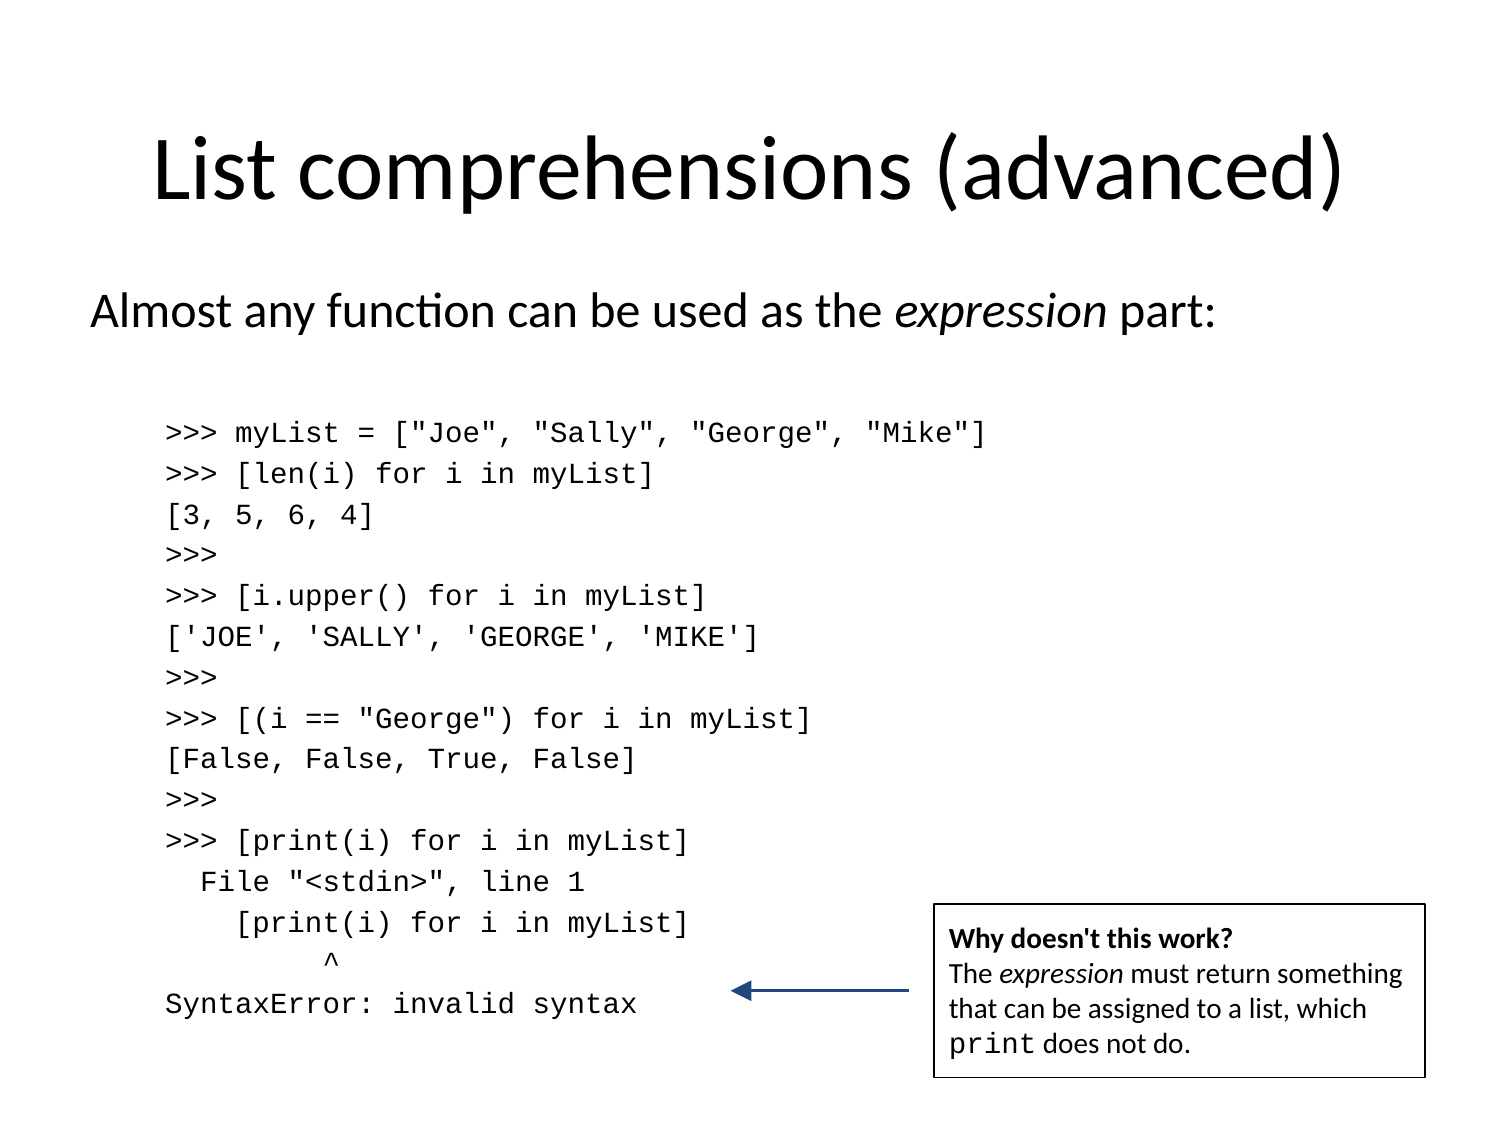

# List comprehensions (advanced)
Almost any function can be used as the expression part:

>>> myList = ["Joe", "Sally", "George", "Mike"]
>>> [len(i) for i in myList]
[3, 5, 6, 4]
>>>
>>> [i.upper() for i in myList]
['JOE', 'SALLY', 'GEORGE', 'MIKE']
>>>
>>> [(i == "George") for i in myList]
[False, False, True, False]
>>>
>>> [print(i) for i in myList]
  File "<stdin>", line 1
    [print(i) for i in myList]
         ^
SyntaxError: invalid syntax

Why doesn't this work?
The expression must return something that can be assigned to a list, which print does not do.